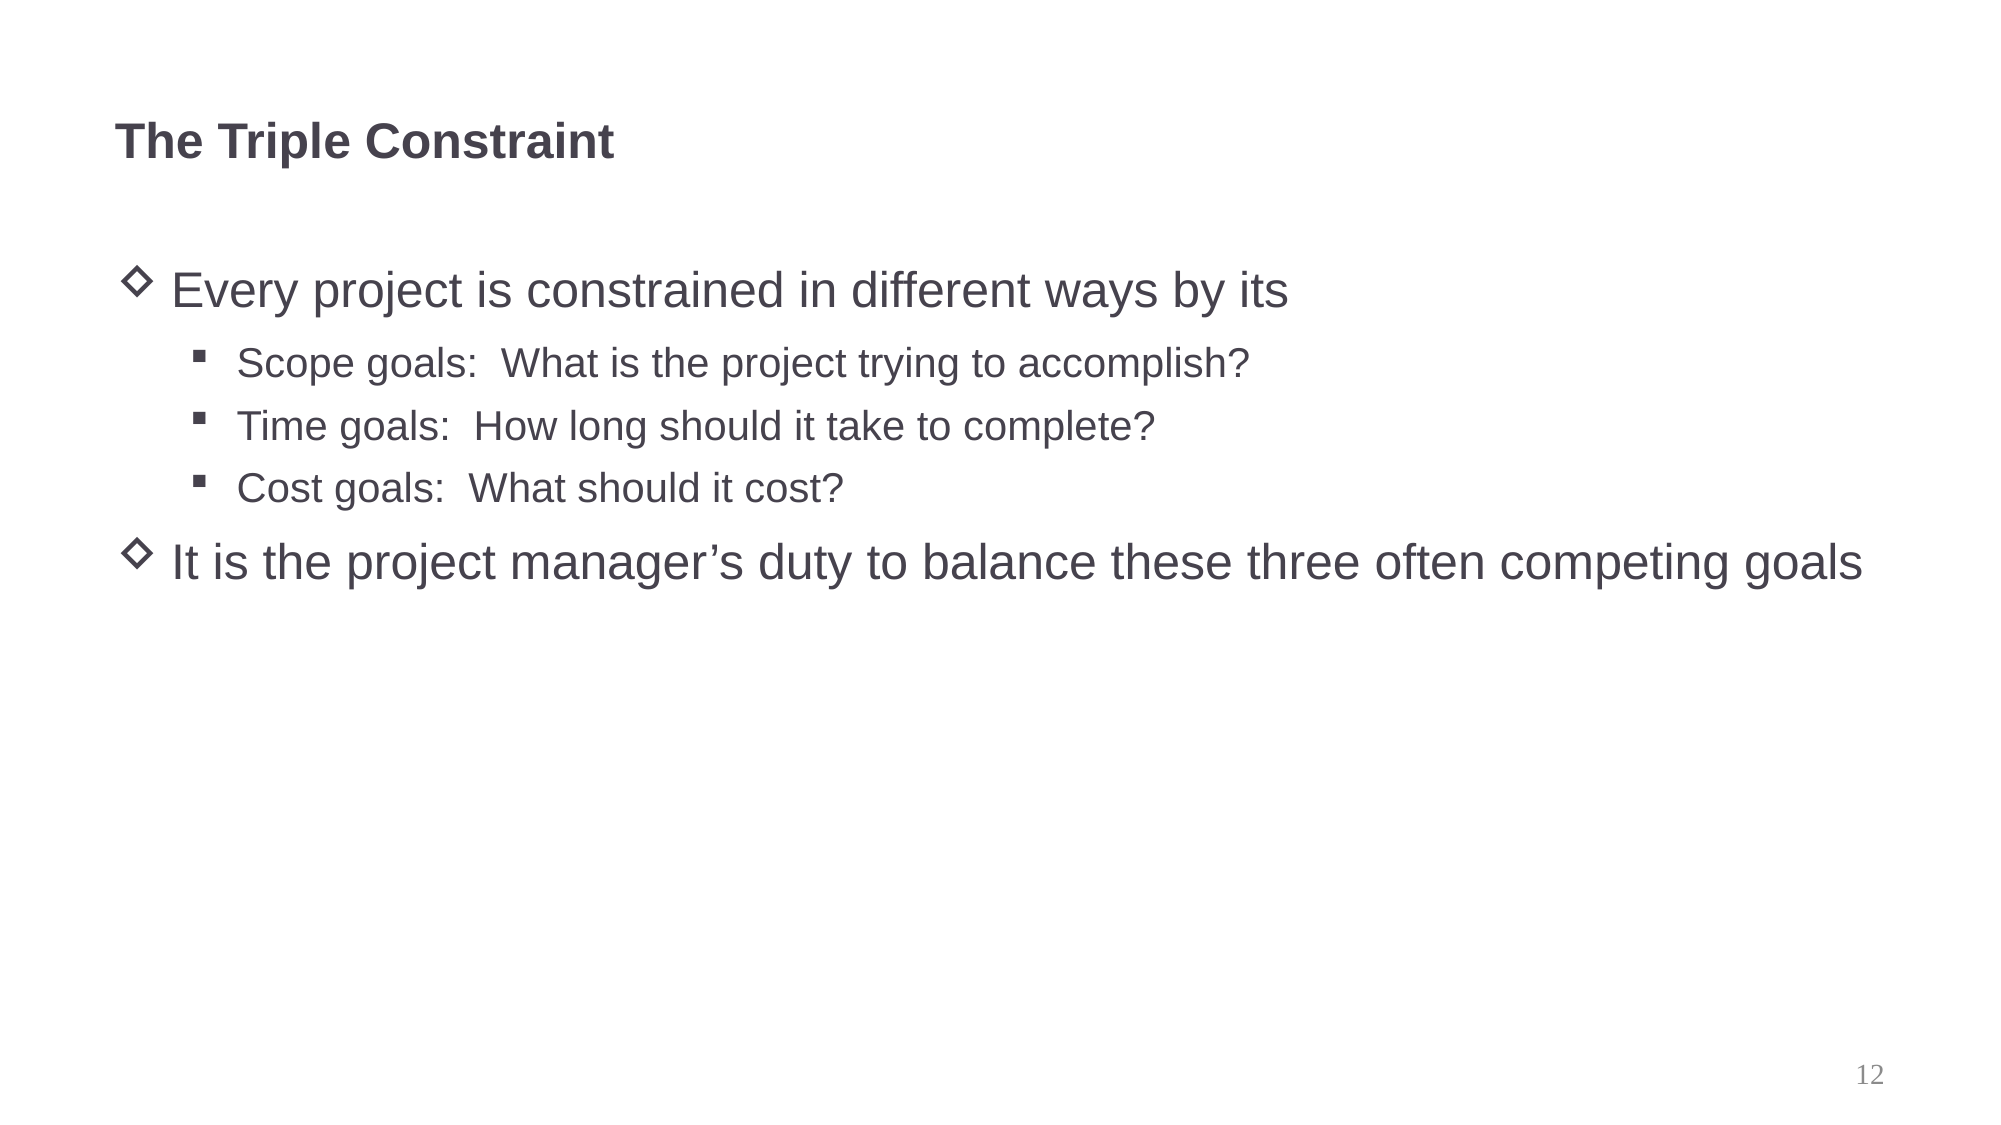

# The Triple Constraint
Every project is constrained in different ways by its
Scope goals:  What is the project trying to accomplish?
Time goals:  How long should it take to complete?
Cost goals:  What should it cost?
It is the project manager’s duty to balance these three often competing goals
12